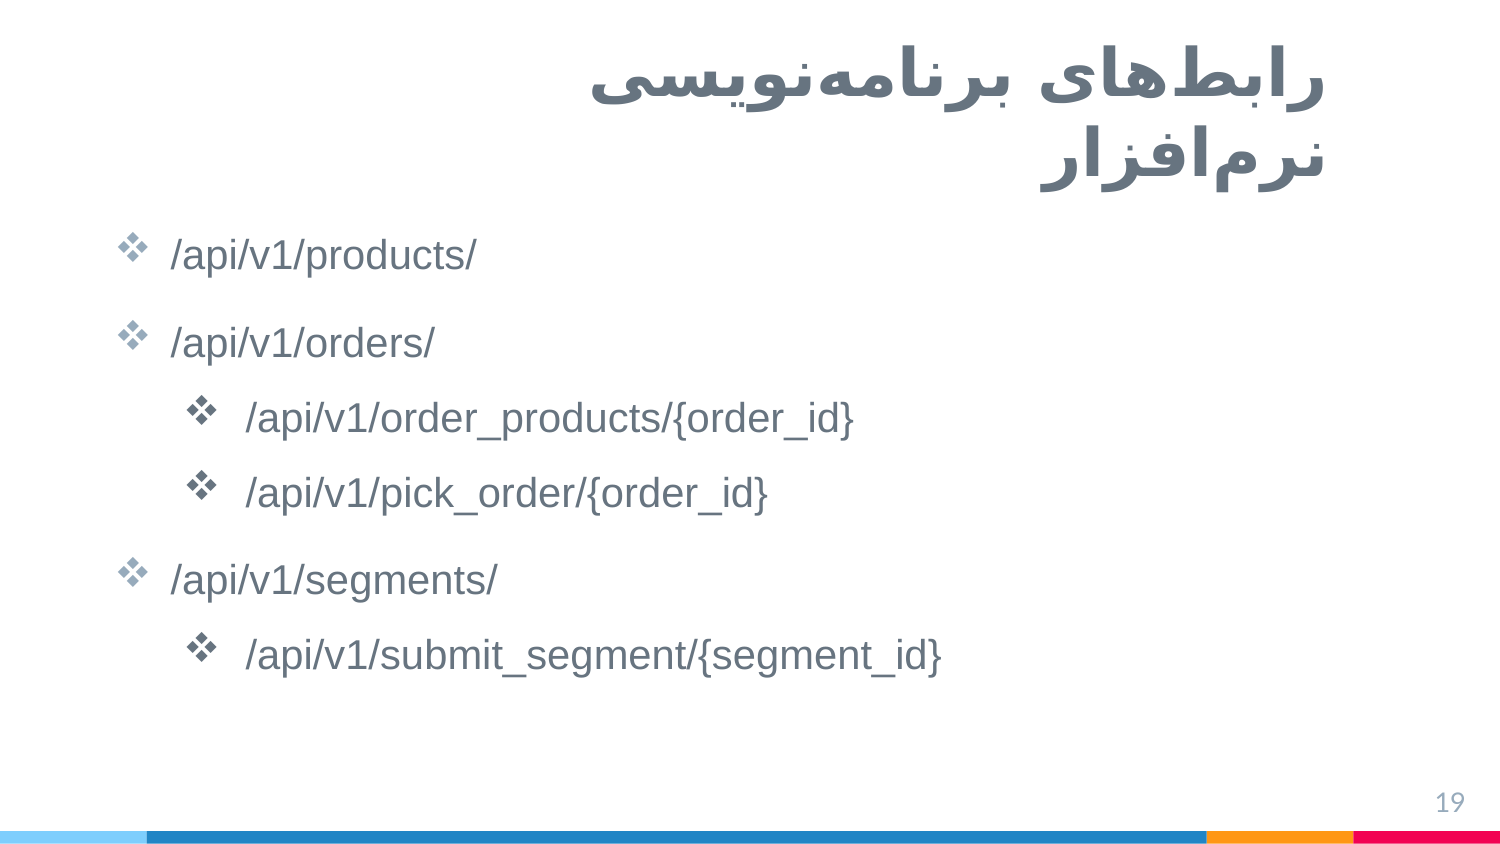

# رابط‌های برنامه‌نویسی نرم‌افزار
/api/v1/products/
/api/v1/orders/
/api/v1/order_products/{order_id}
/api/v1/pick_order/{order_id}
/api/v1/segments/
/api/v1/submit_segment/{segment_id}

19